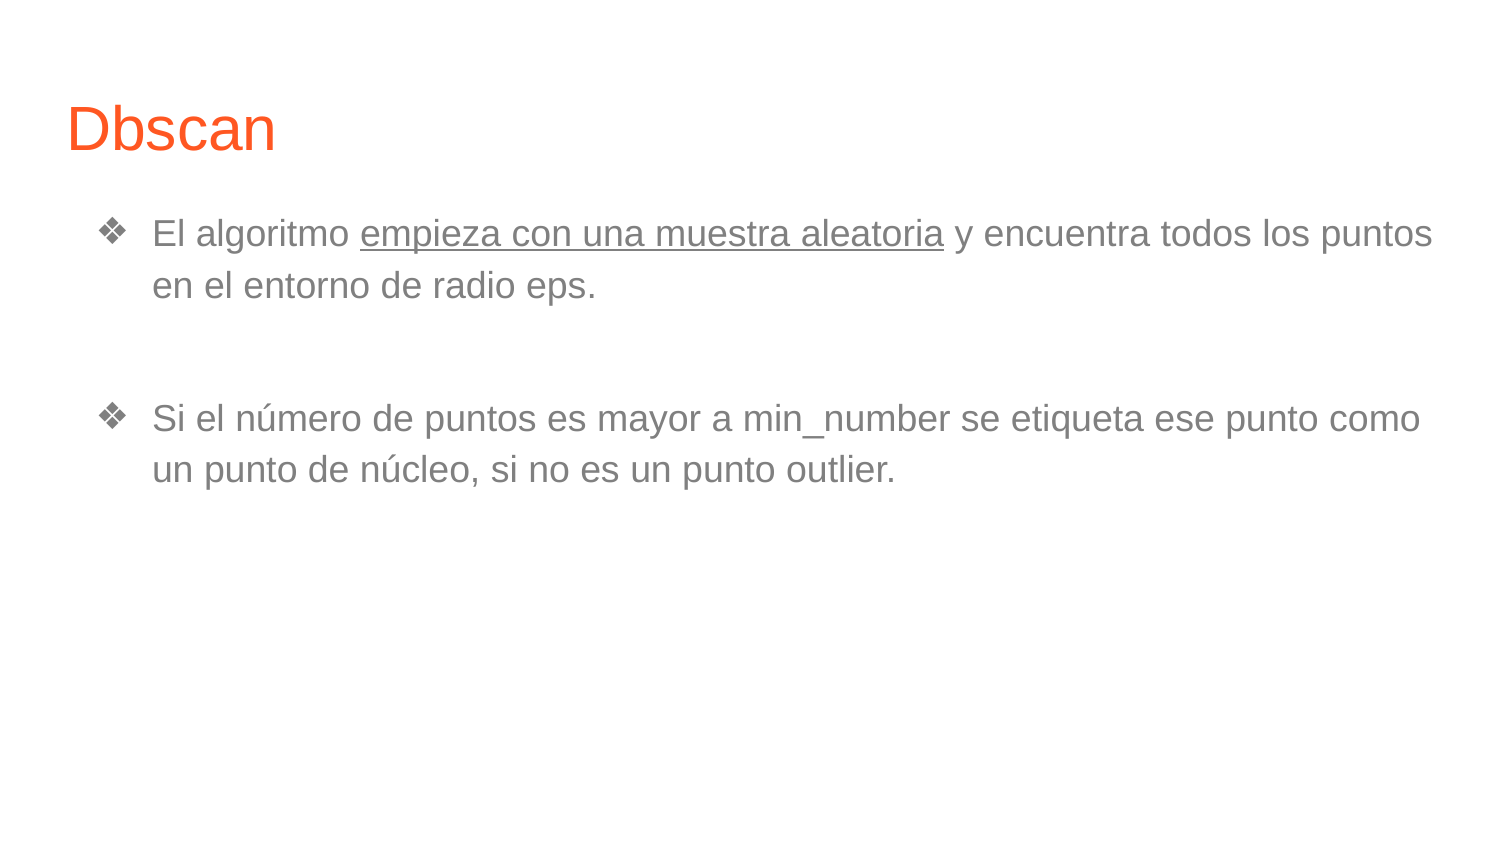

Dbscan
El algoritmo empieza con una muestra aleatoria y encuentra todos los puntos en el entorno de radio eps.

Si el número de puntos es mayor a min_number se etiqueta ese punto como un punto de núcleo, si no es un punto outlier.